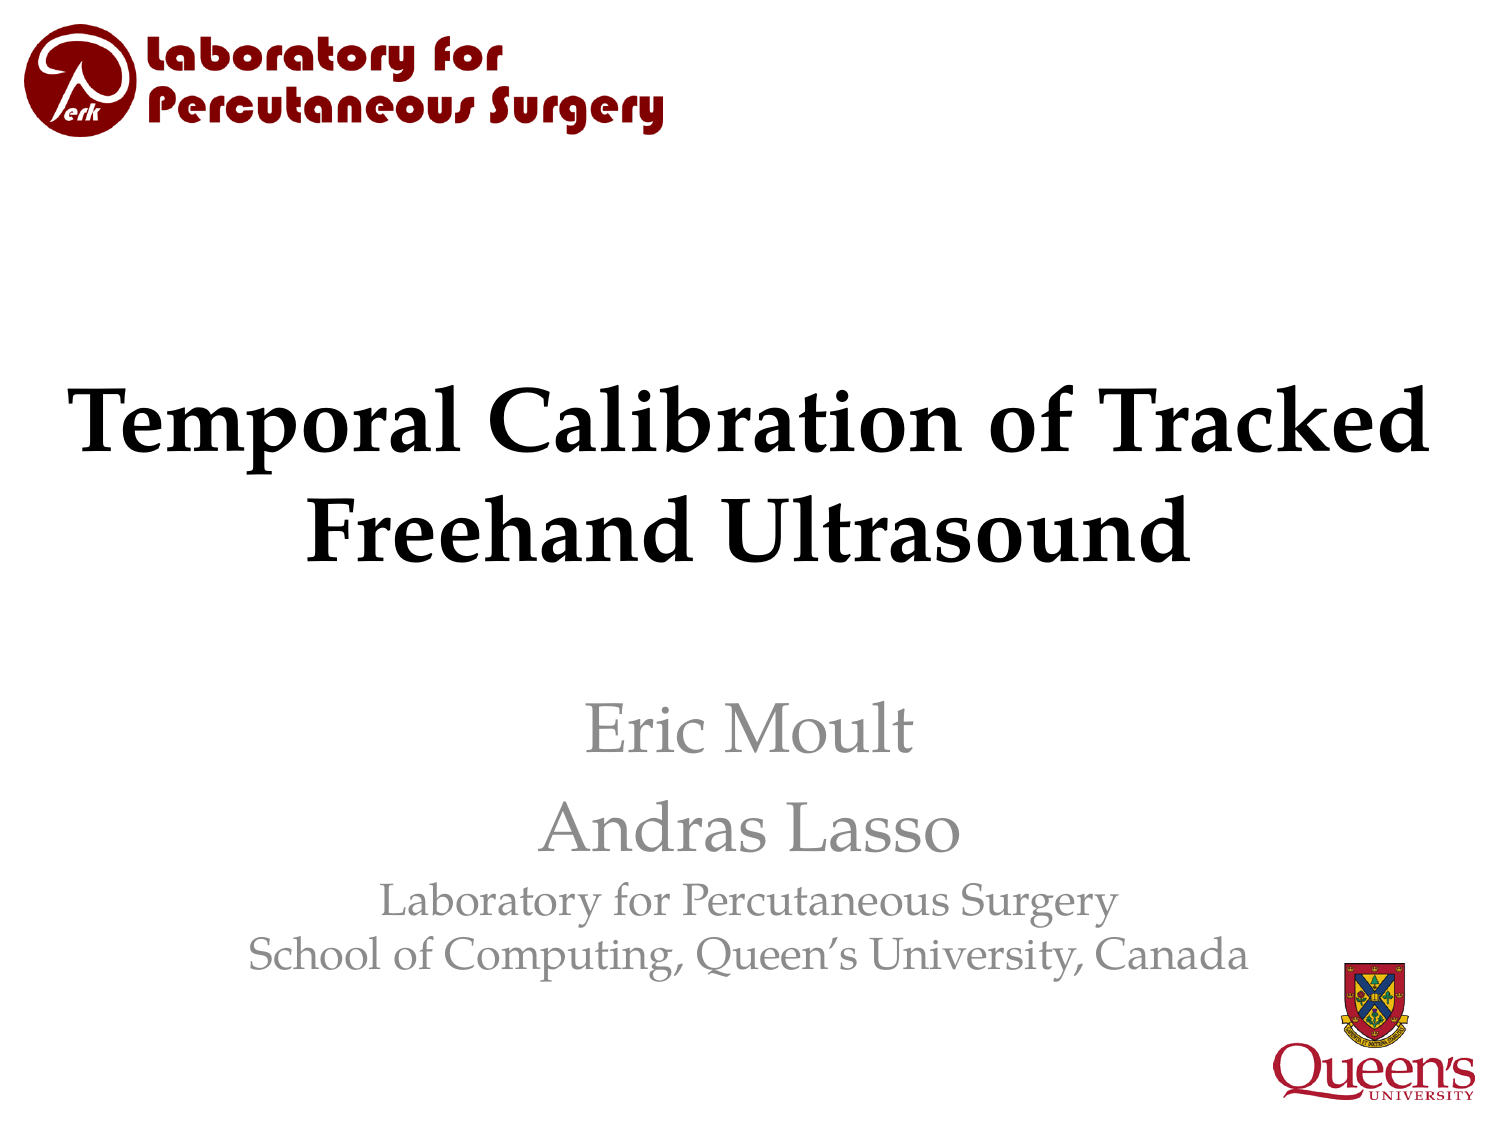

# Temporal Calibration of Tracked Freehand Ultrasound
Eric Moult
Andras Lasso
Laboratory for Percutaneous Surgery
School of Computing, Queen’s University, Canada